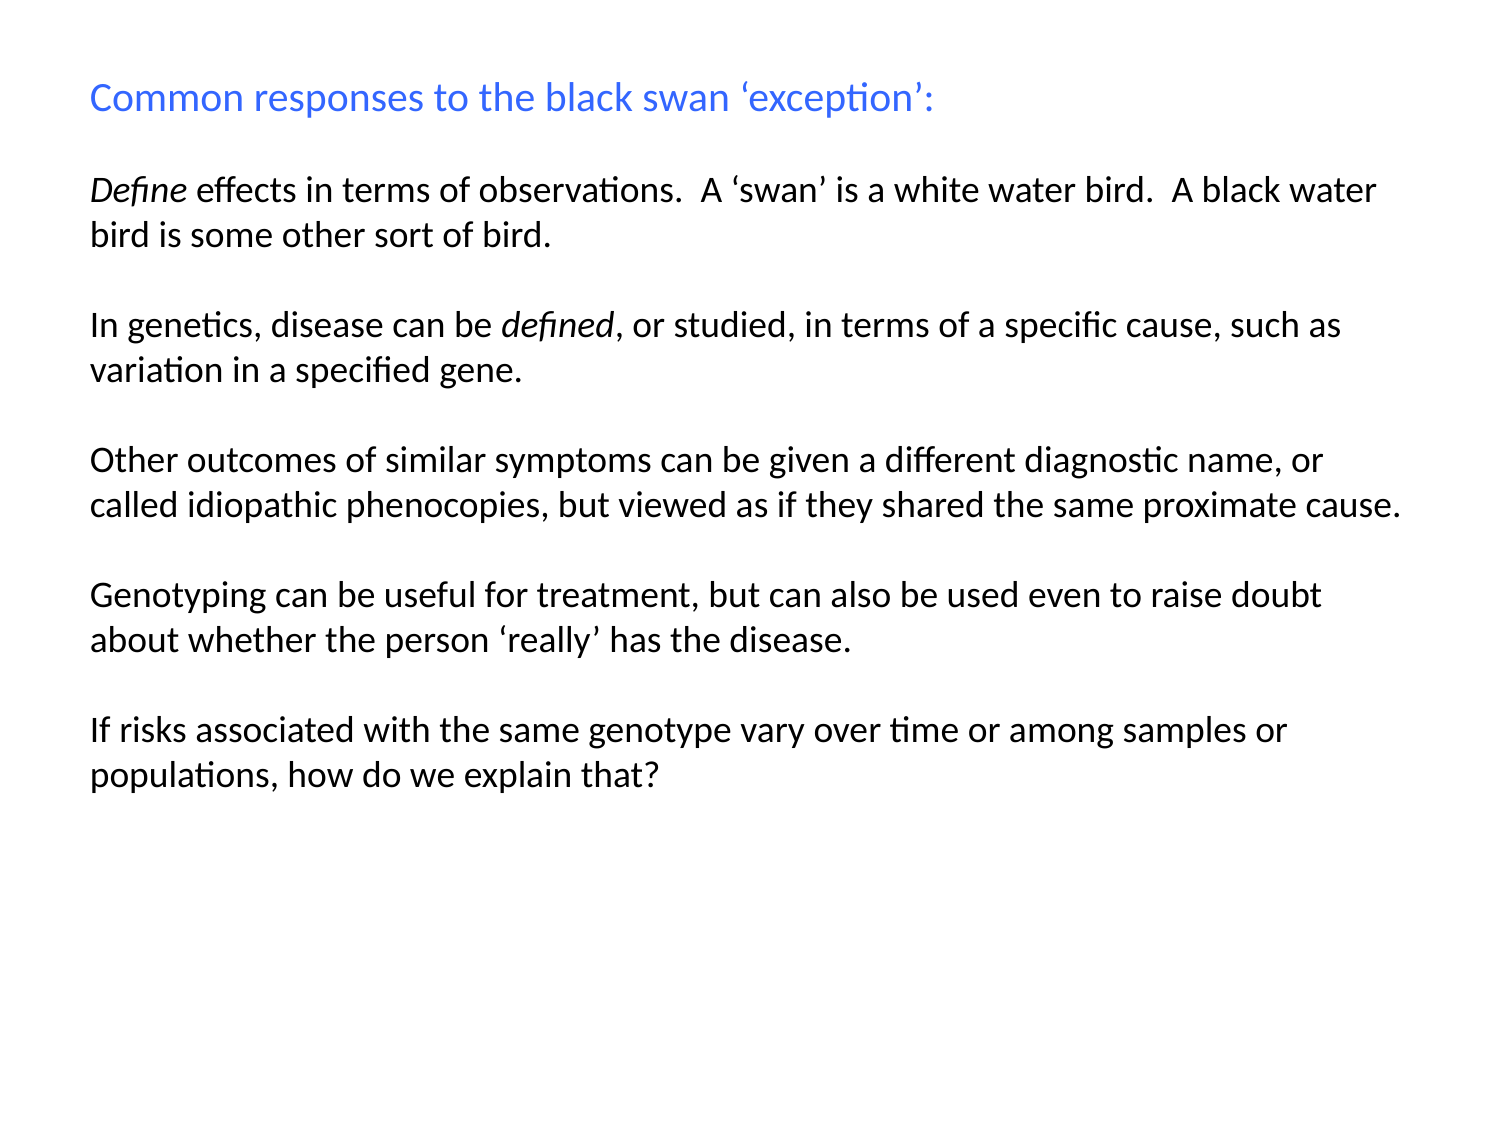

Common responses to the black swan ‘exception’:

Define effects in terms of observations.  A ‘swan’ is a white water bird.  A black water bird is some other sort of bird.

In genetics, disease can be defined, or studied, in terms of a specific cause, such as variation in a specified gene.

Other outcomes of similar symptoms can be given a different diagnostic name, or called idiopathic phenocopies, but viewed as if they shared the same proximate cause.

Genotyping can be useful for treatment, but can also be used even to raise doubt about whether the person ‘really’ has the disease.

If risks associated with the same genotype vary over time or among samples or populations, how do we explain that?